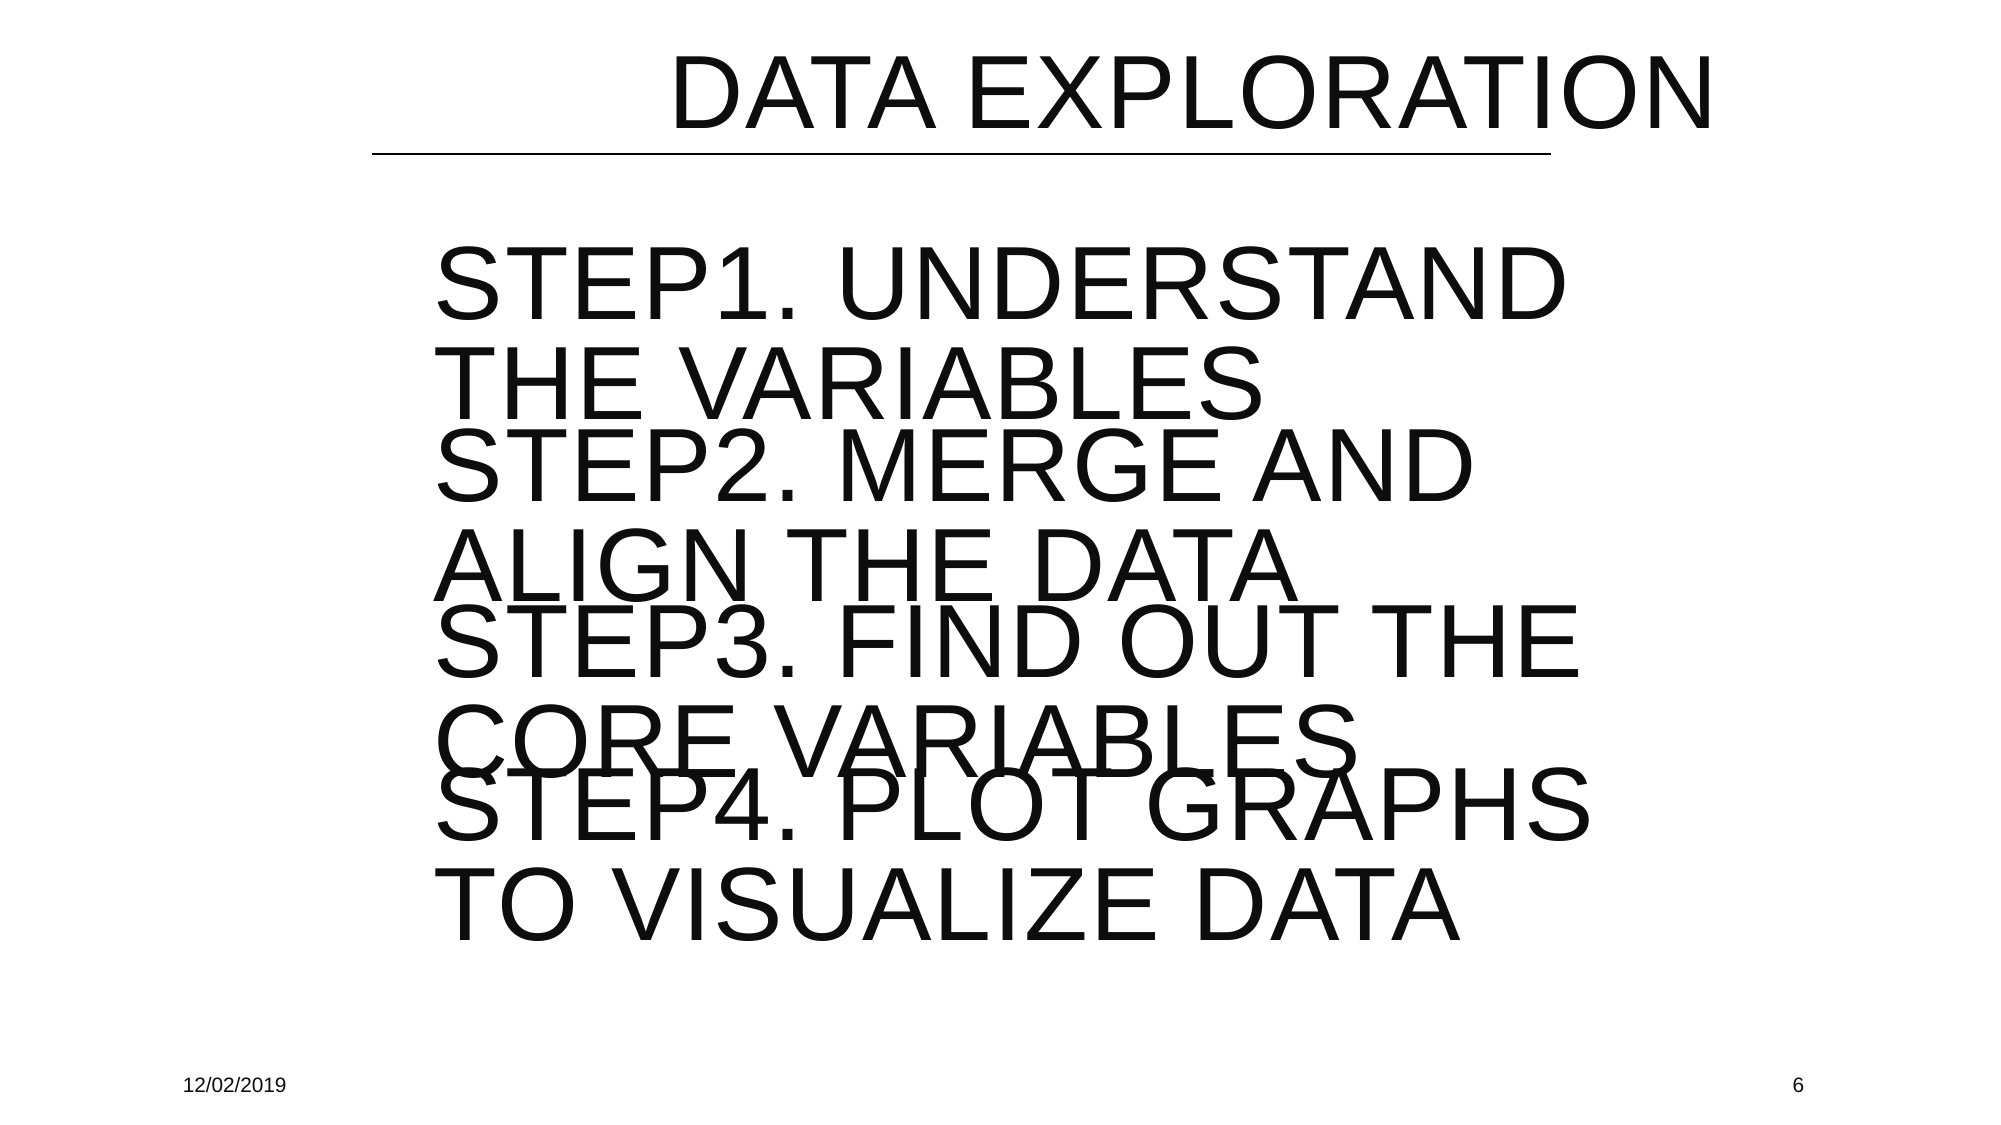

# Data Exploration

Step1. Understand the variables

Step2. Merge and Align the data
Step3. Find out the core variables
Step4. Plot Graphs to Visualize data
12/02/2019
6